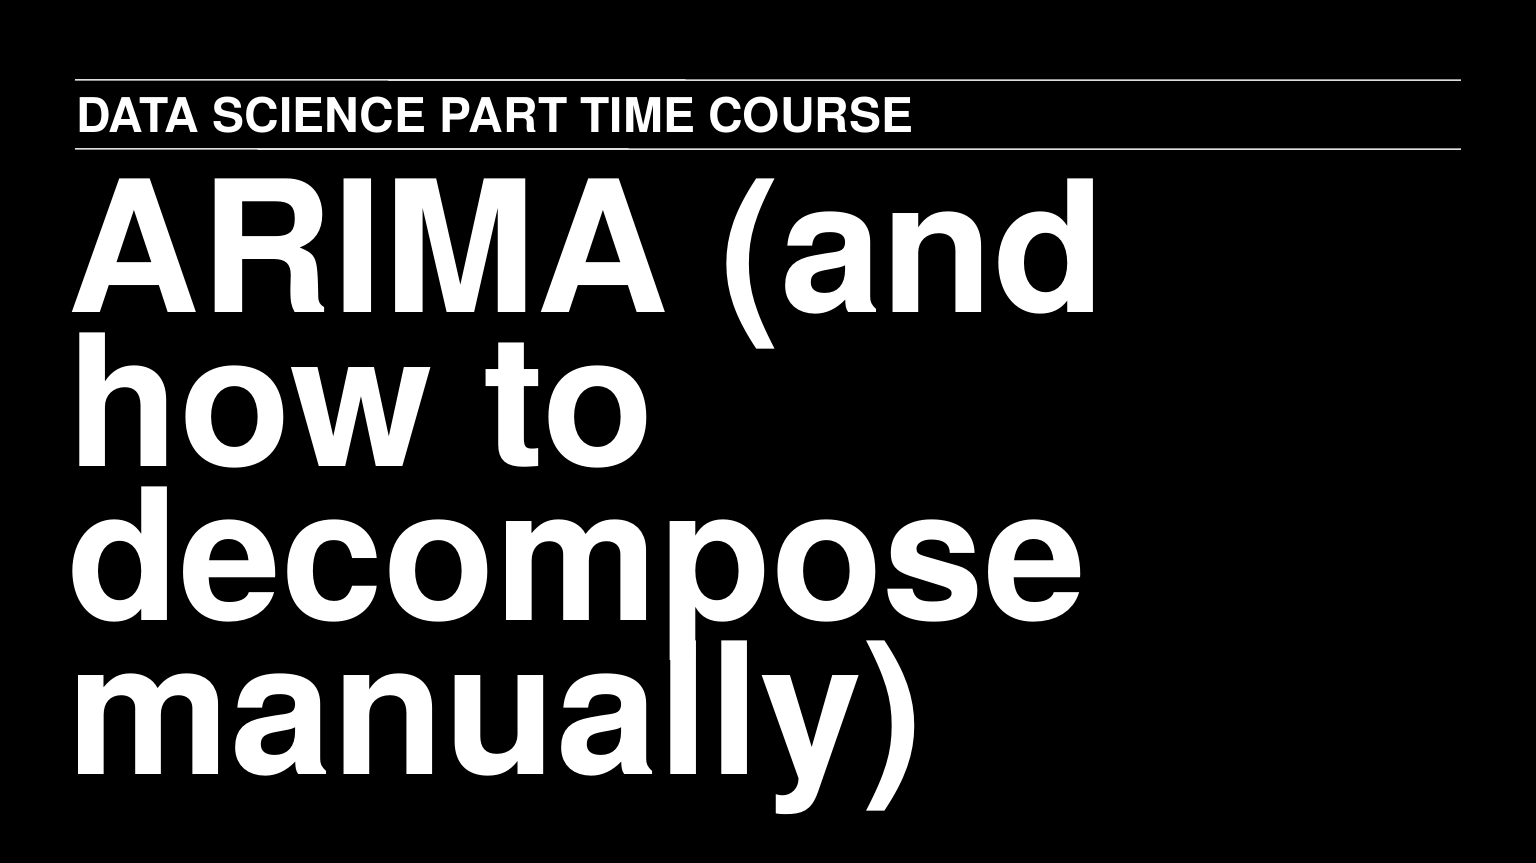

DATA SCIENCE PART TIME COURSE

ARIMA (and how to decompose manually)